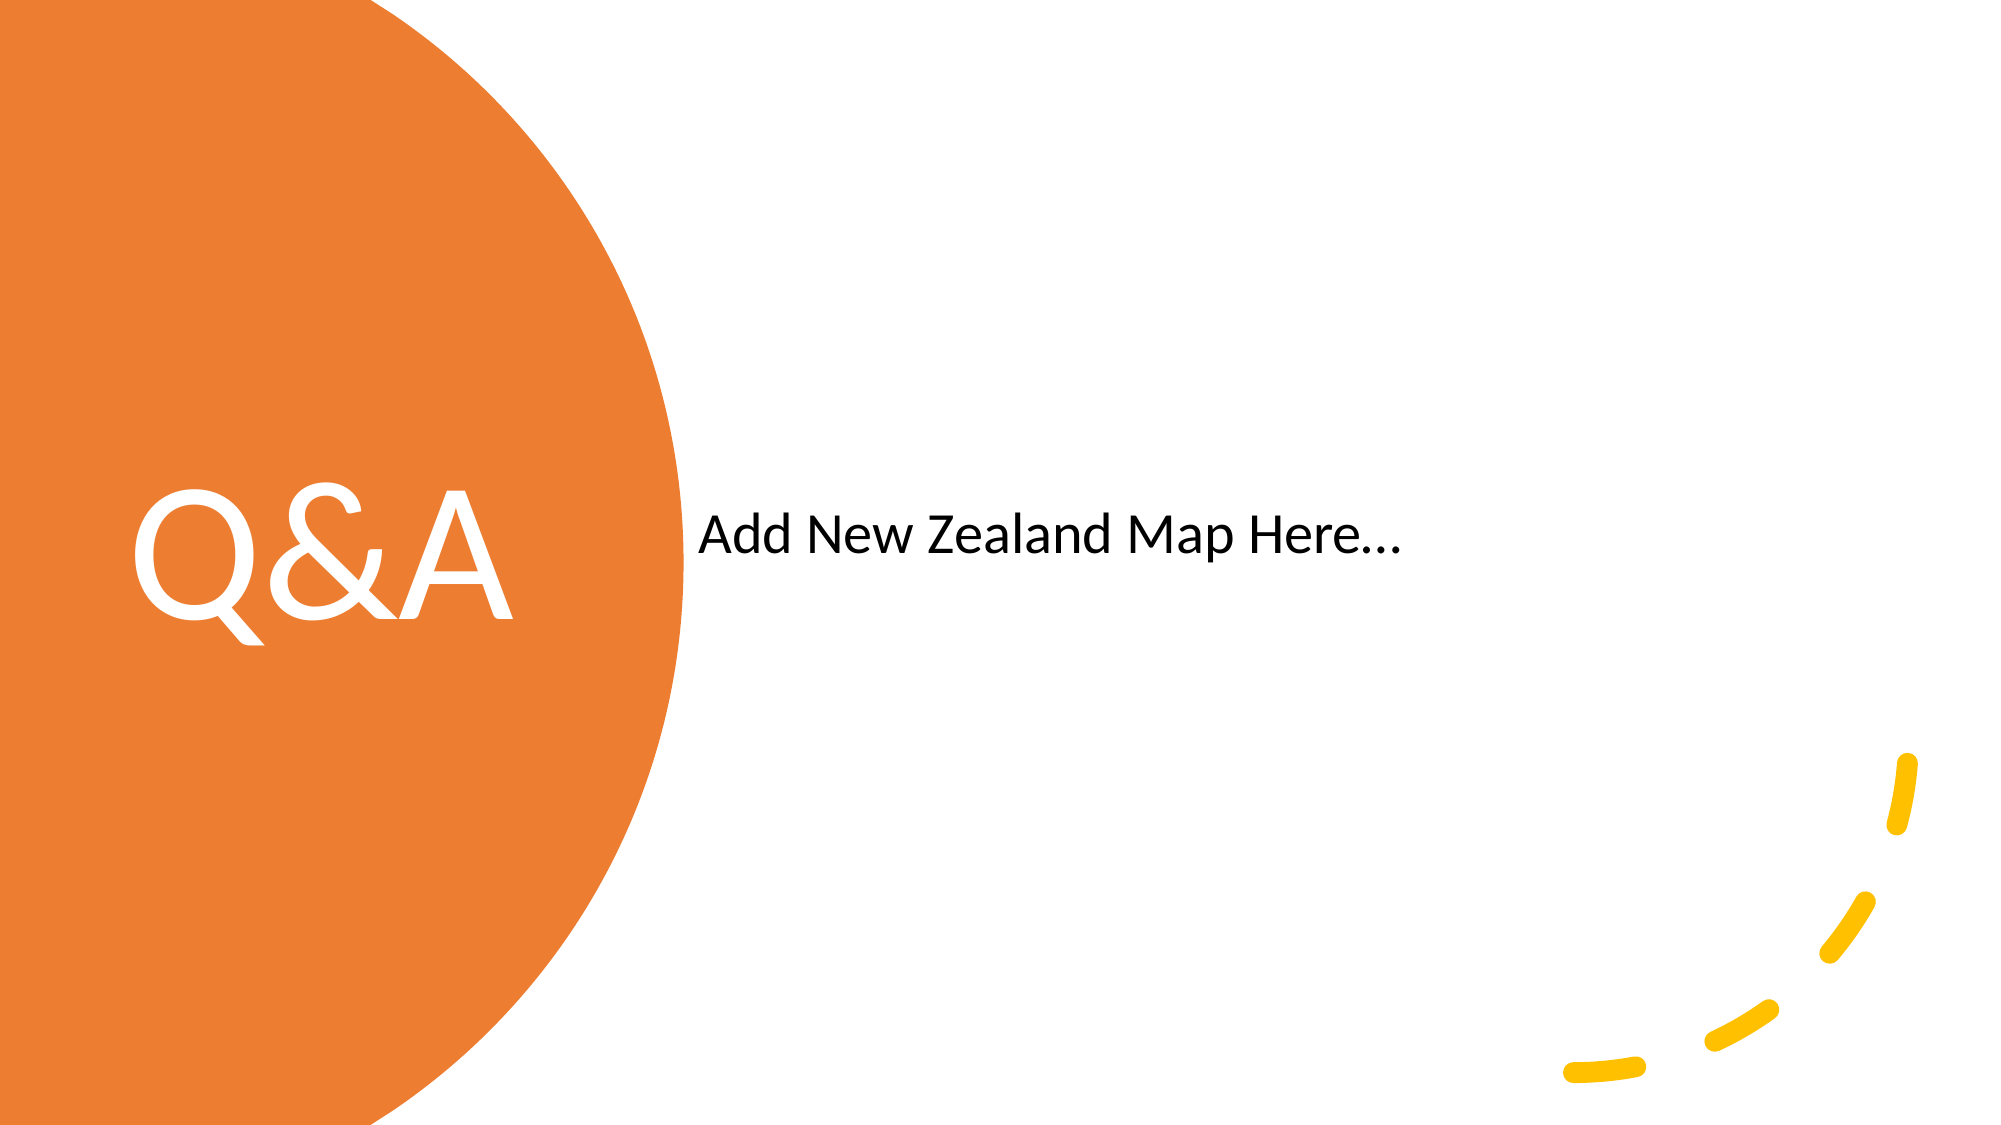

Add New Zealand Map Here…
# Q&A